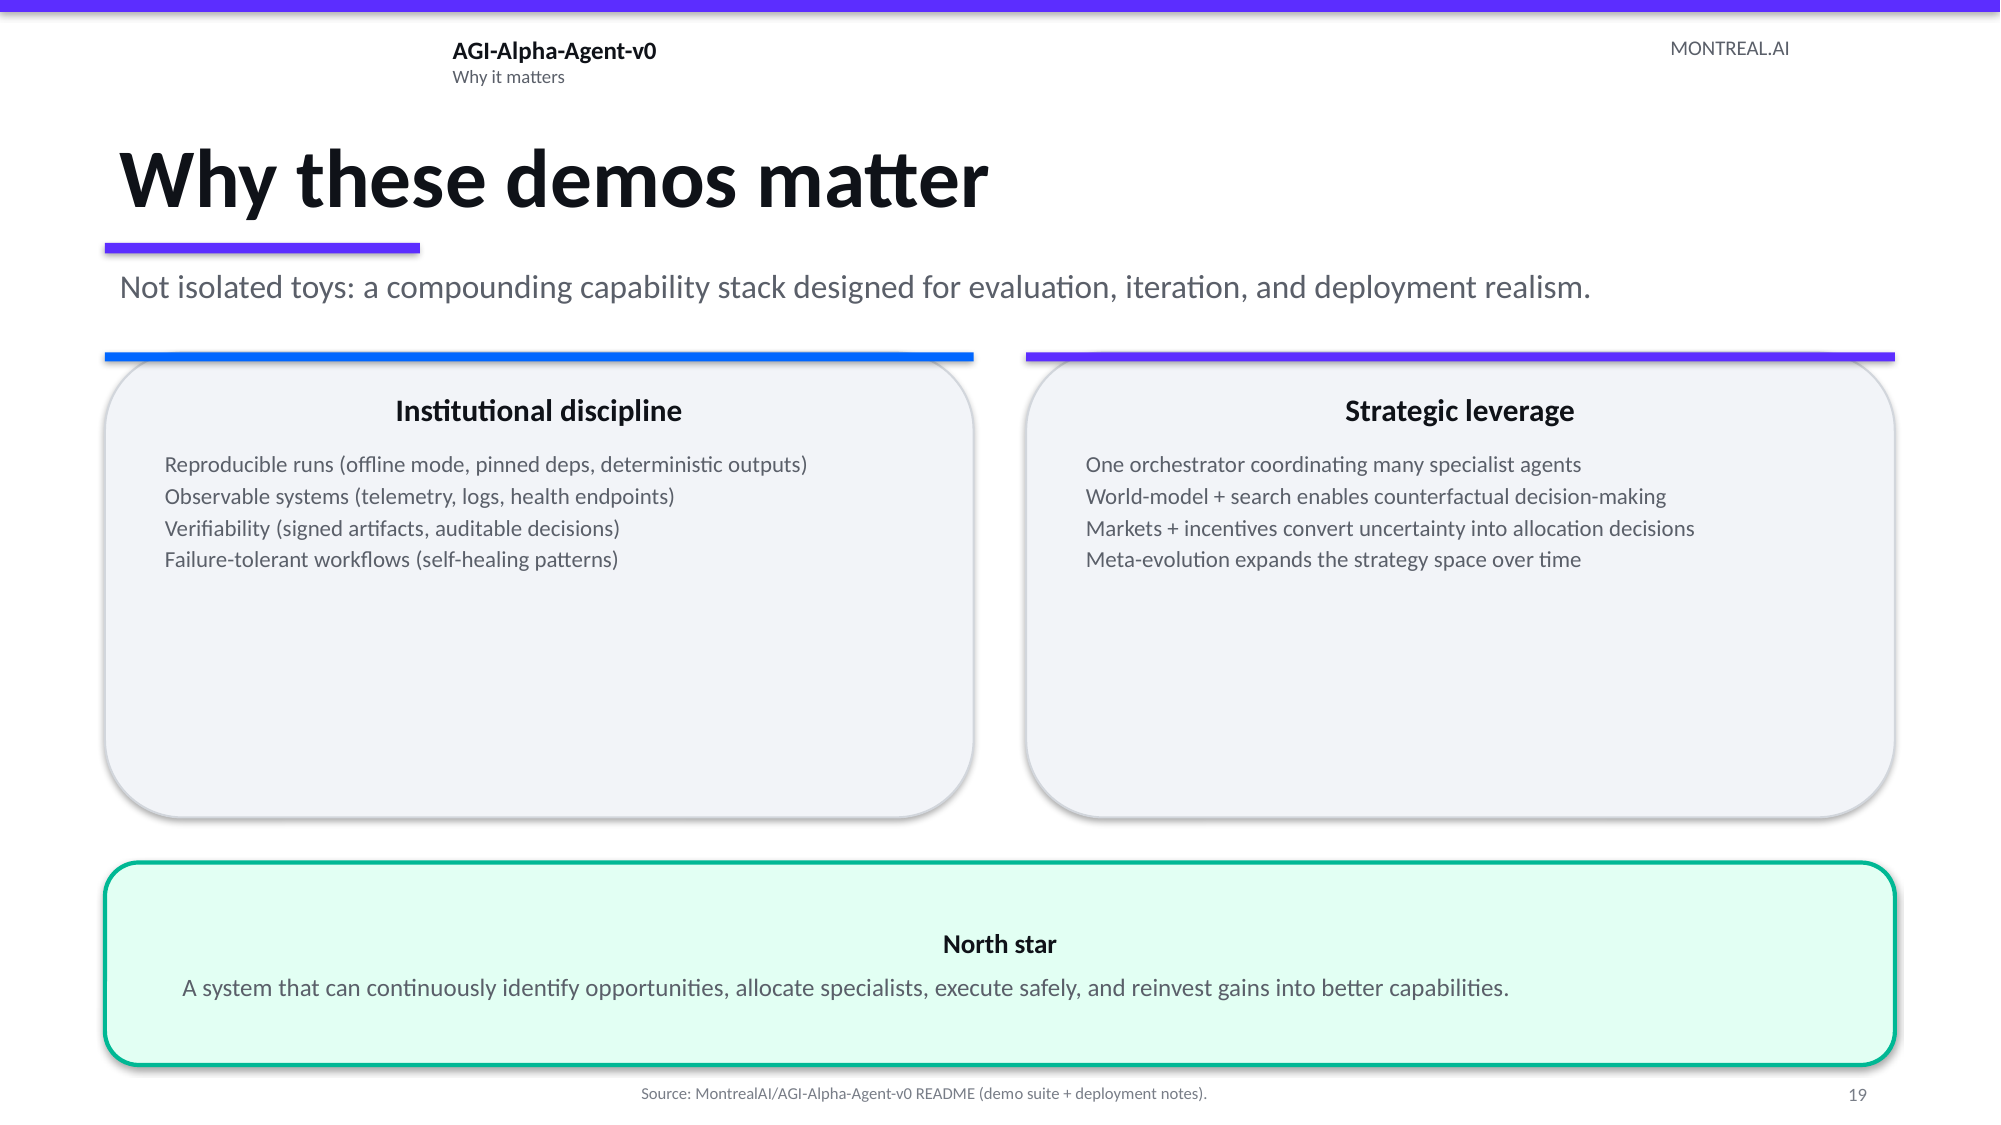

AGI-Alpha-Agent-v0
Why it matters
MONTREAL.AI
Why these demos matter

Not isolated toys: a compounding capability stack designed for evaluation, iteration, and deployment realism.

Institutional discipline
Strategic leverage
Reproducible runs (offline mode, pinned deps, deterministic outputs)
Observable systems (telemetry, logs, health endpoints)
Verifiability (signed artifacts, auditable decisions)
Failure-tolerant workflows (self-healing patterns)
One orchestrator coordinating many specialist agents
World-model + search enables counterfactual decision-making
Markets + incentives convert uncertainty into allocation decisions
Meta-evolution expands the strategy space over time
North star
A system that can continuously identify opportunities, allocate specialists, execute safely, and reinvest gains into better capabilities.
Source: MontrealAI/AGI-Alpha-Agent-v0 README (demo suite + deployment notes).
19